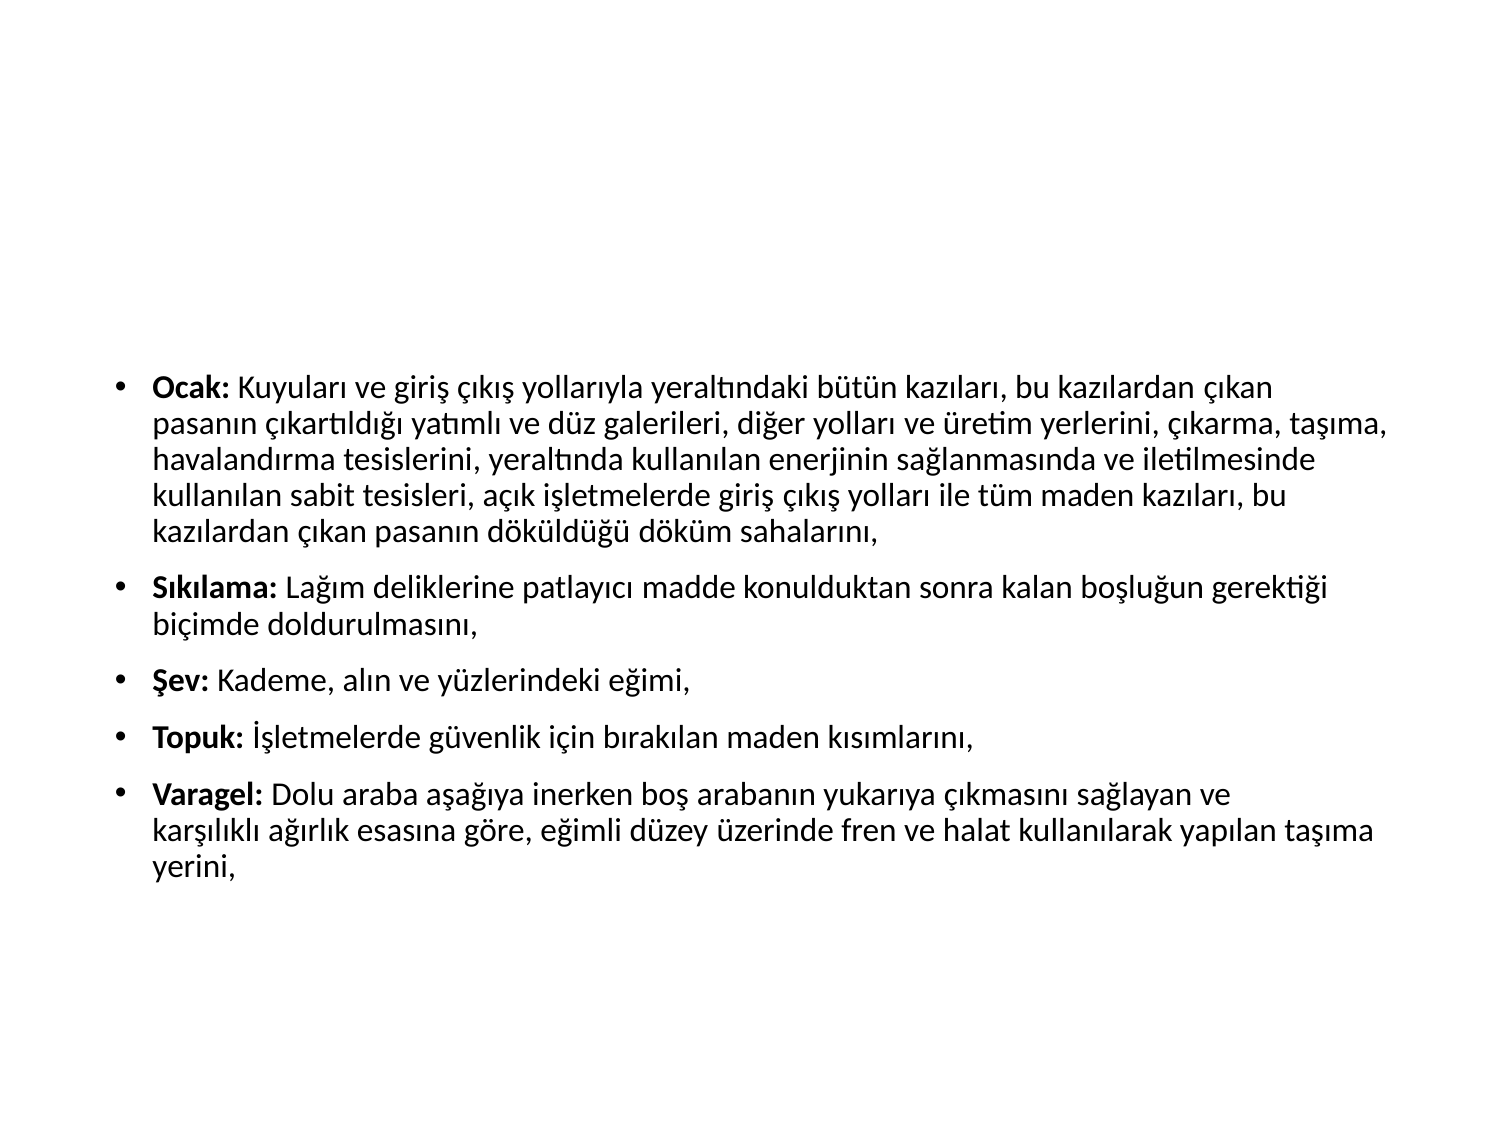

Ocak: Kuyuları ve giriş çıkış yollarıyla yeraltındaki bütün kazıları, bu kazılardan çıkan pasanın çıkartıldığı yatımlı ve düz galerileri, diğer yolları ve üretim yerlerini, çıkarma, taşıma, havalandırma tesislerini, yeraltında kullanılan enerjinin sağlanmasında ve iletilmesinde kullanılan sabit tesisleri, açık işletmelerde giriş çıkış yolları ile tüm maden kazıları, bu kazılardan çıkan pasanın döküldüğü döküm sahalarını,
Sıkılama: Lağım deliklerine patlayıcı madde konulduktan sonra kalan boşluğun gerektiği biçimde doldurulmasını,
Şev: Kademe, alın ve yüzlerindeki eğimi,
Topuk: İşletmelerde güvenlik için bırakılan maden kısımlarını,
Varagel: Dolu araba aşağıya inerken boş arabanın yukarıya çıkmasını sağlayan ve karşılıklı ağırlık esasına göre, eğimli düzey üzerinde fren ve halat kullanılarak yapılan taşıma yerini,